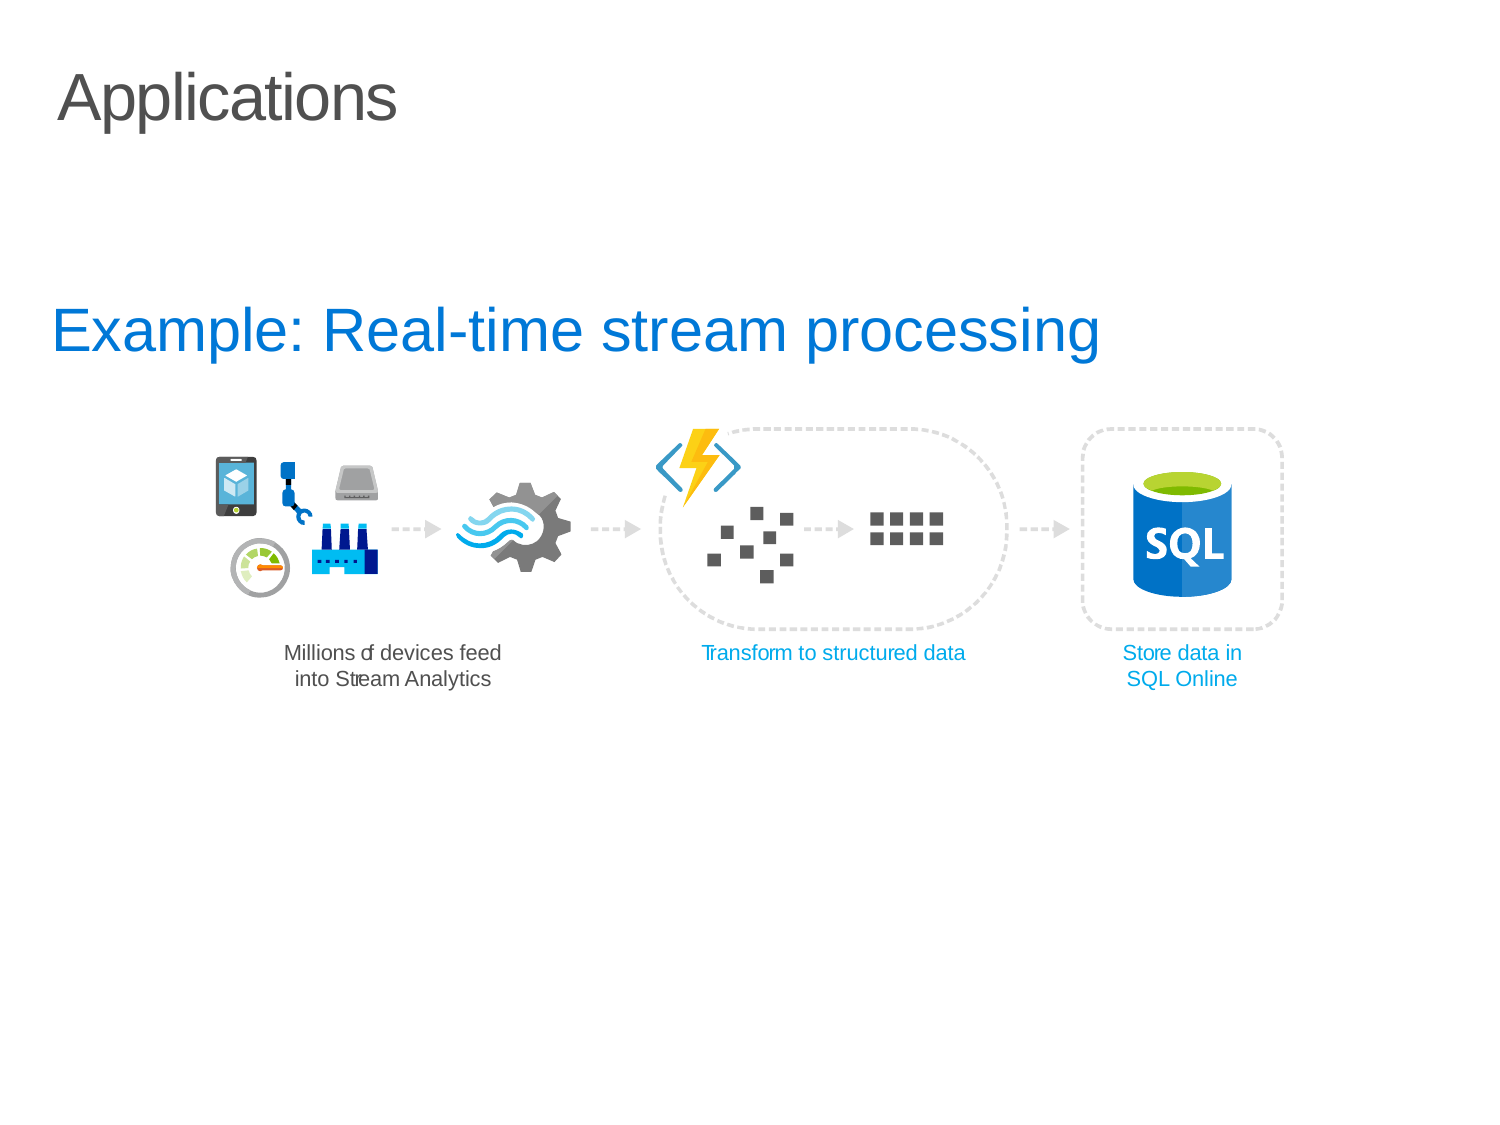

# Applications

Example: Real-time stream processing

T
ransfo
r
m to structu
r
ed data

Sto
r
e data in
SQL Online

Millions
o
f devices feed
into St
r
eam Analytics